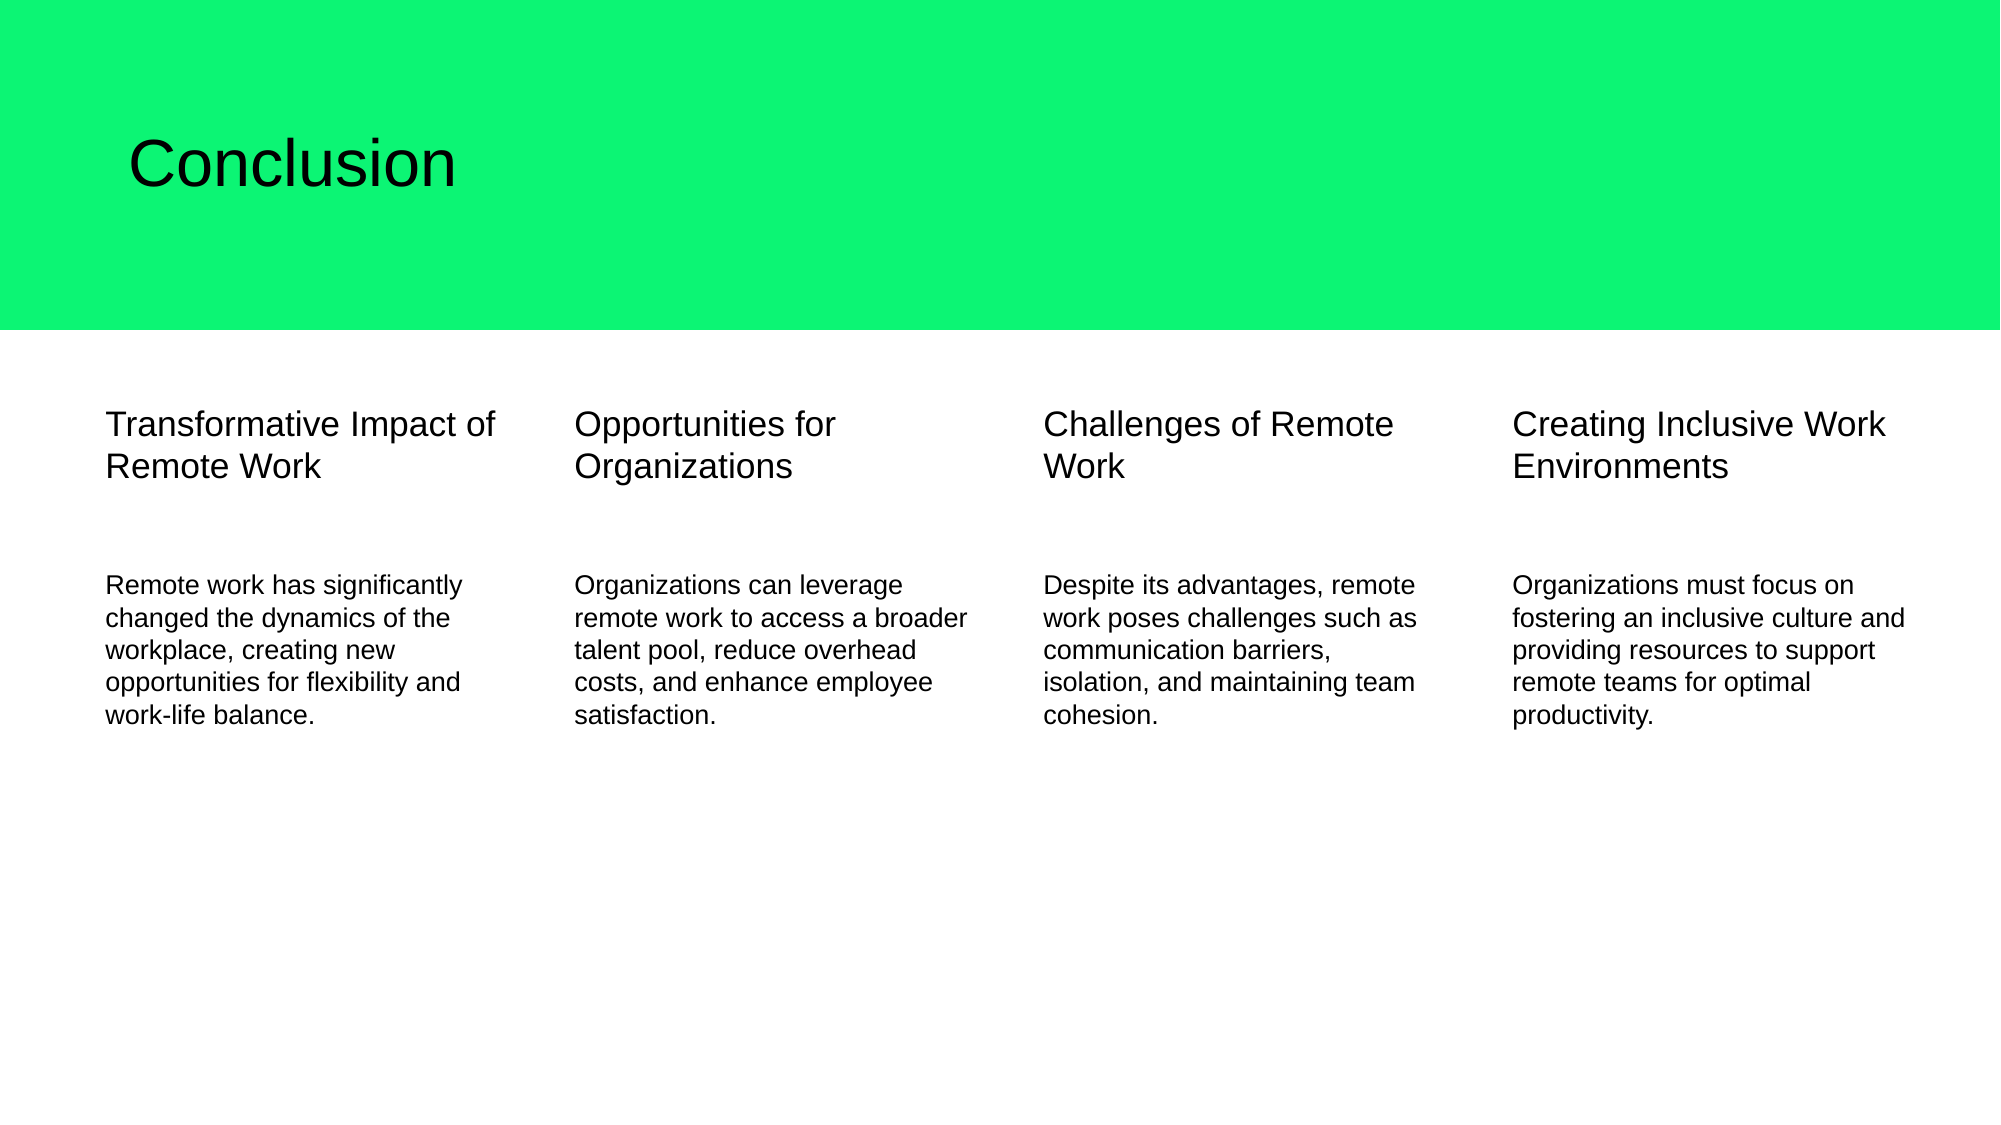

# Conclusion
Transformative Impact of Remote Work
Remote work has significantly changed the dynamics of the workplace, creating new opportunities for flexibility and work-life balance.
Opportunities for Organizations
Organizations can leverage remote work to access a broader talent pool, reduce overhead costs, and enhance employee satisfaction.
Challenges of Remote Work
Despite its advantages, remote work poses challenges such as communication barriers, isolation, and maintaining team cohesion.
Creating Inclusive Work Environments
Organizations must focus on fostering an inclusive culture and providing resources to support remote teams for optimal productivity.